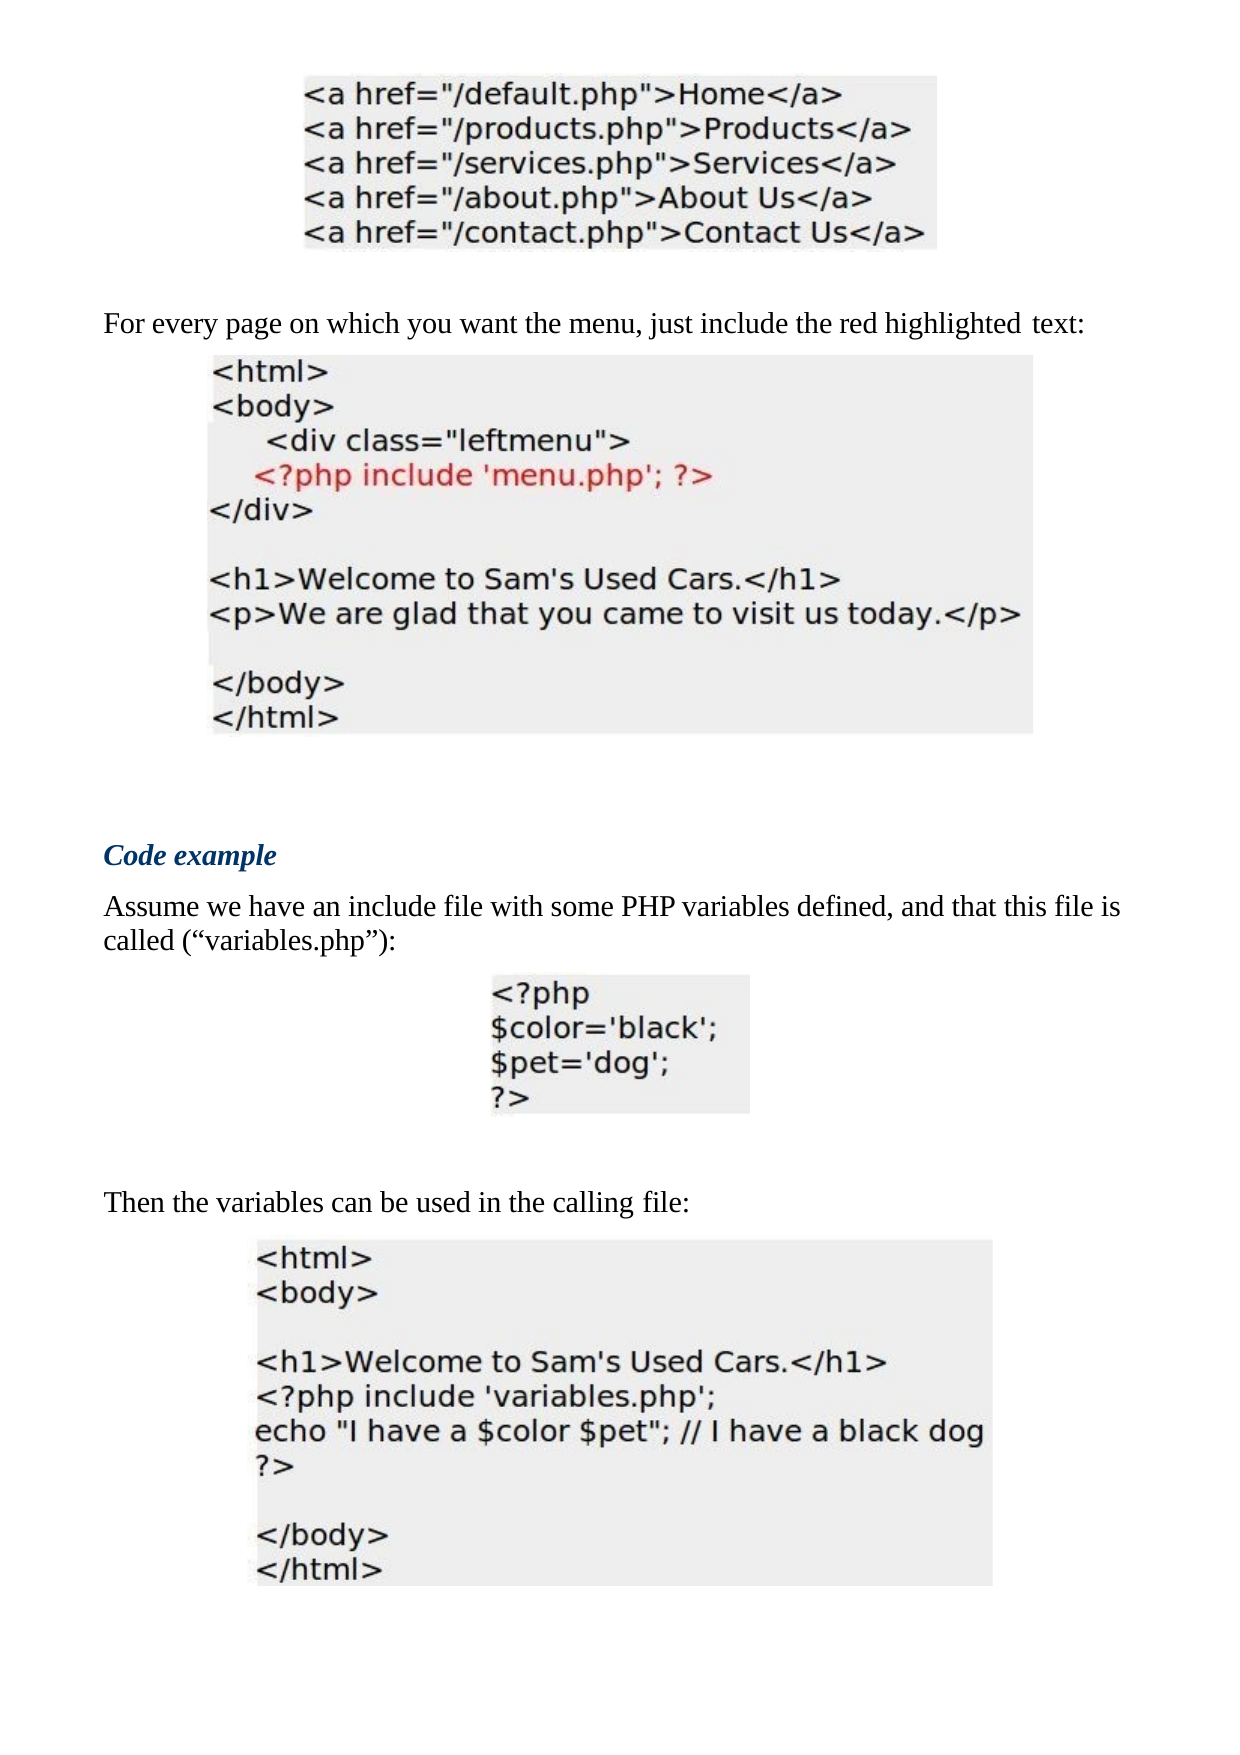

For every page on which you want the menu, just include the red highlighted text:

Code example
Assume we have an include file with some PHP variables defined, and that this file is  called (“variables.php”):

Then the variables can be used in the calling file: